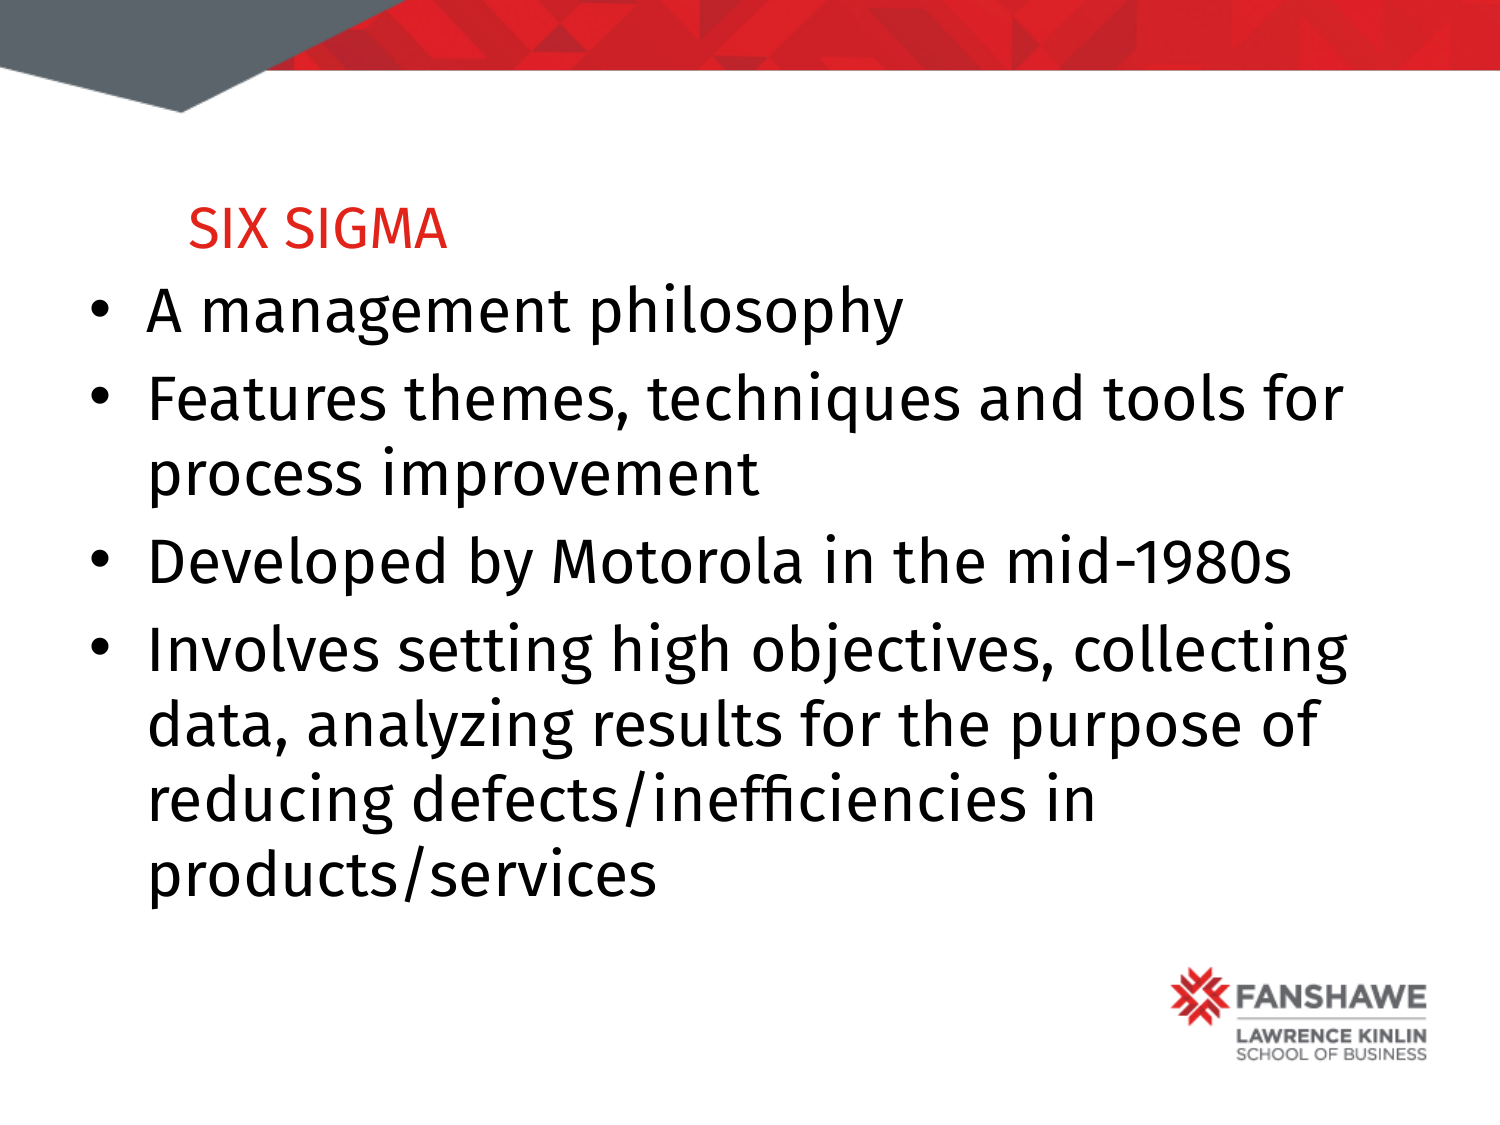

# Six Sigma
A management philosophy
Features themes, techniques and tools for process improvement
Developed by Motorola in the mid-1980s
Involves setting high objectives, collecting data, analyzing results for the purpose of reducing defects/inefficiencies in products/services